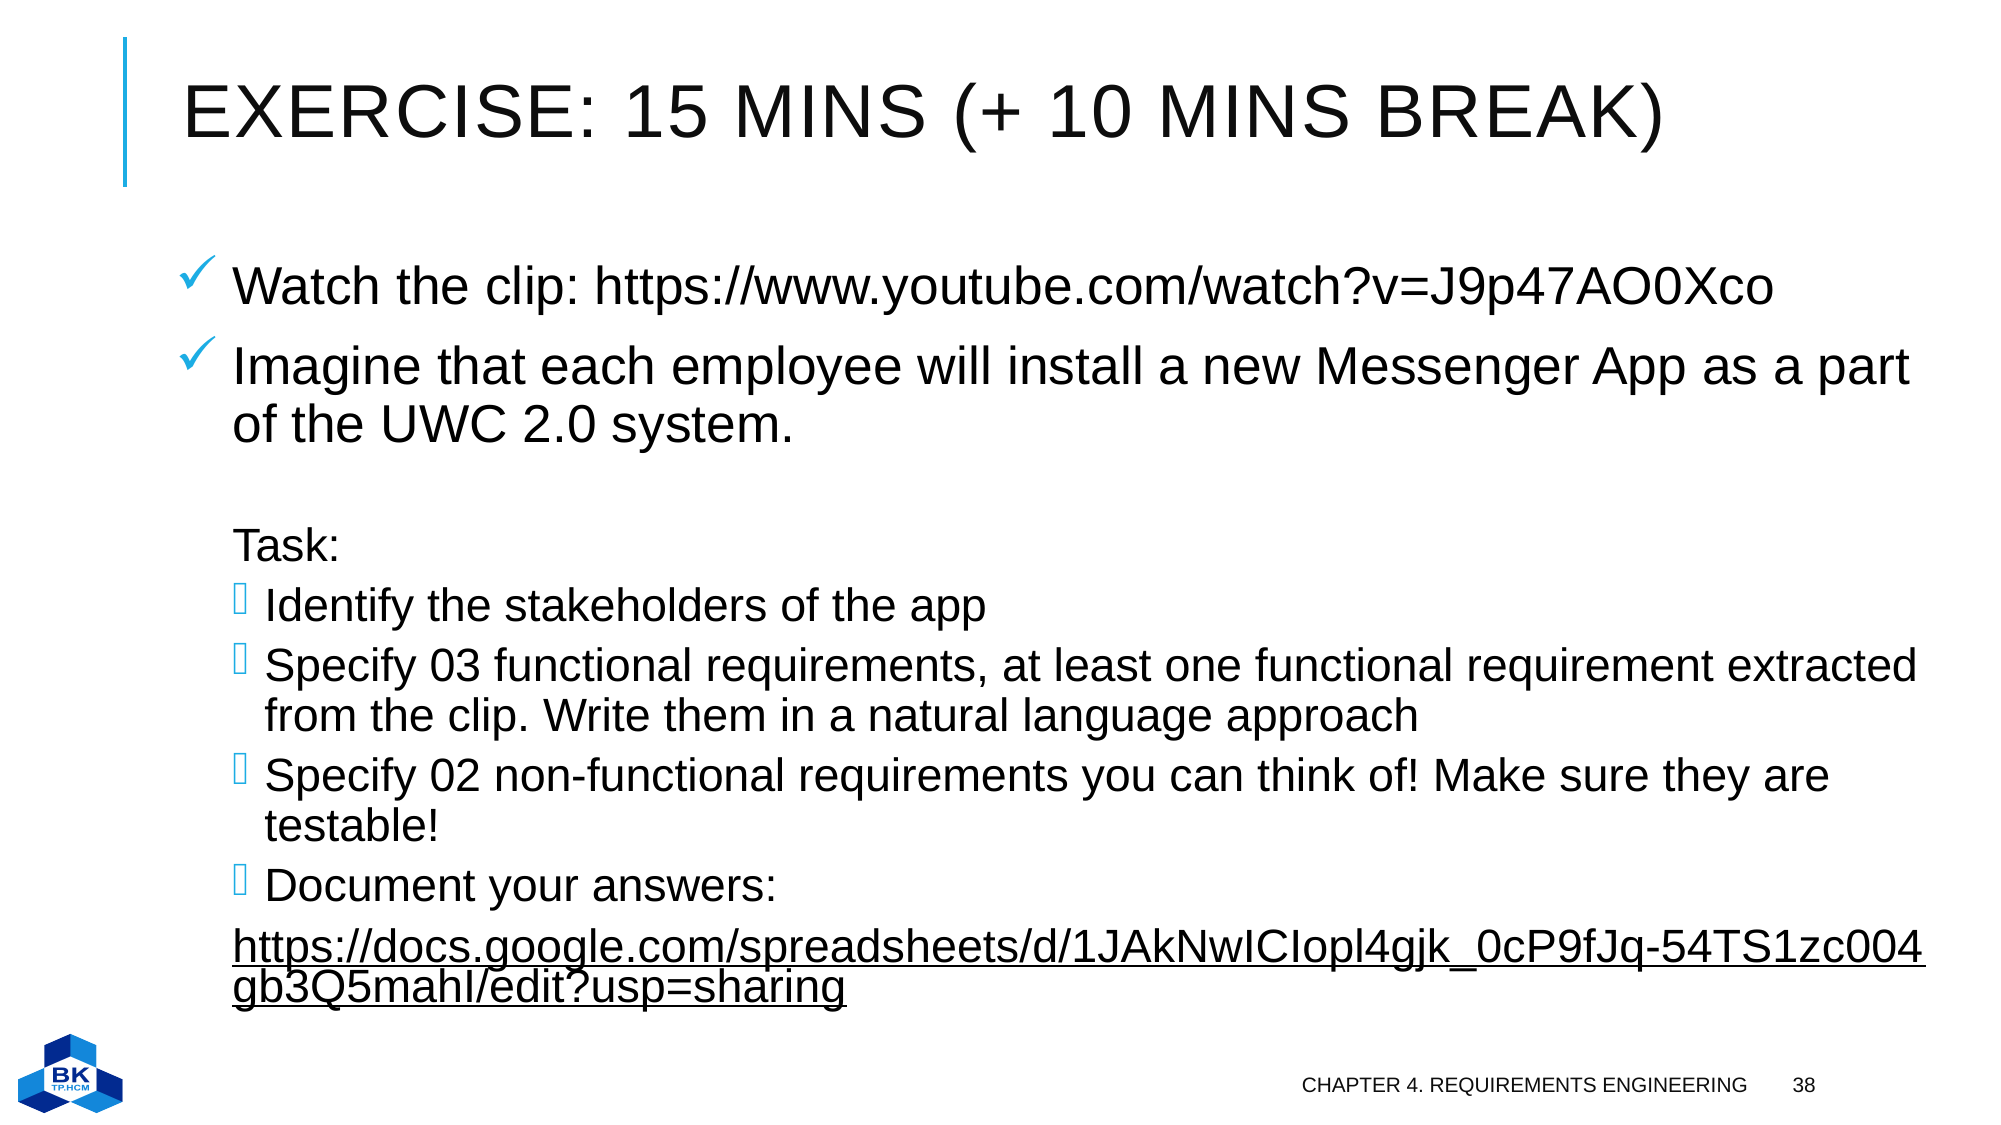

# exercise: 15 mins (+ 10 mins break)
Watch the clip: https://www.youtube.com/watch?v=J9p47AO0Xco
Imagine that each employee will install a new Messenger App as a part of the UWC 2.0 system.

Task:
Identify the stakeholders of the app
Specify 03 functional requirements, at least one functional requirement extracted from the clip. Write them in a natural language approach
Specify 02 non-functional requirements you can think of! Make sure they are testable!
Document your answers:
https://docs.google.com/spreadsheets/d/1JAkNwICIopl4gjk_0cP9fJq-54TS1zc004gb3Q5mahI/edit?usp=sharing
Chapter 4. Requirements engineering
38